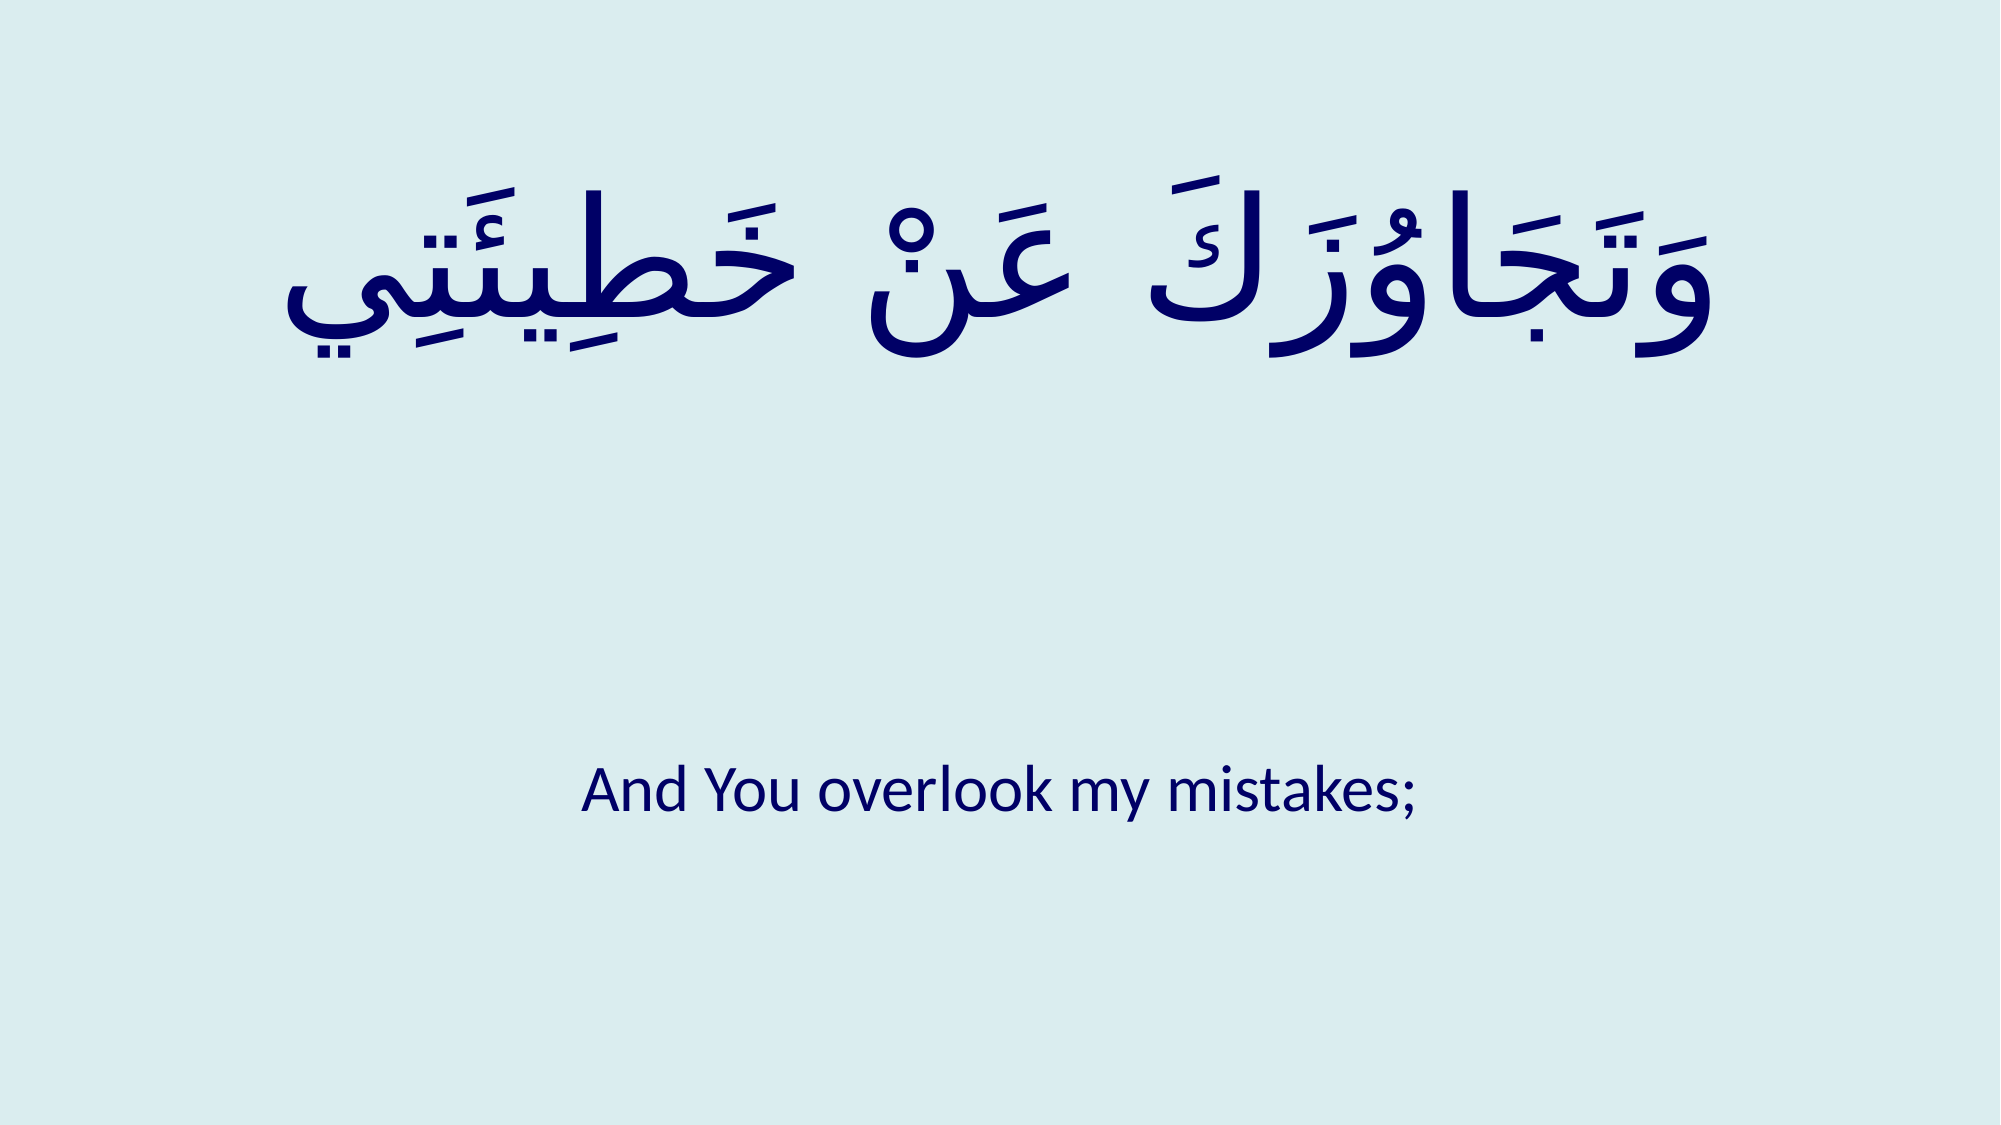

# وَتَجَاوُزَكَ عَنْ خَطِيئَتِي
And You overlook my mistakes;